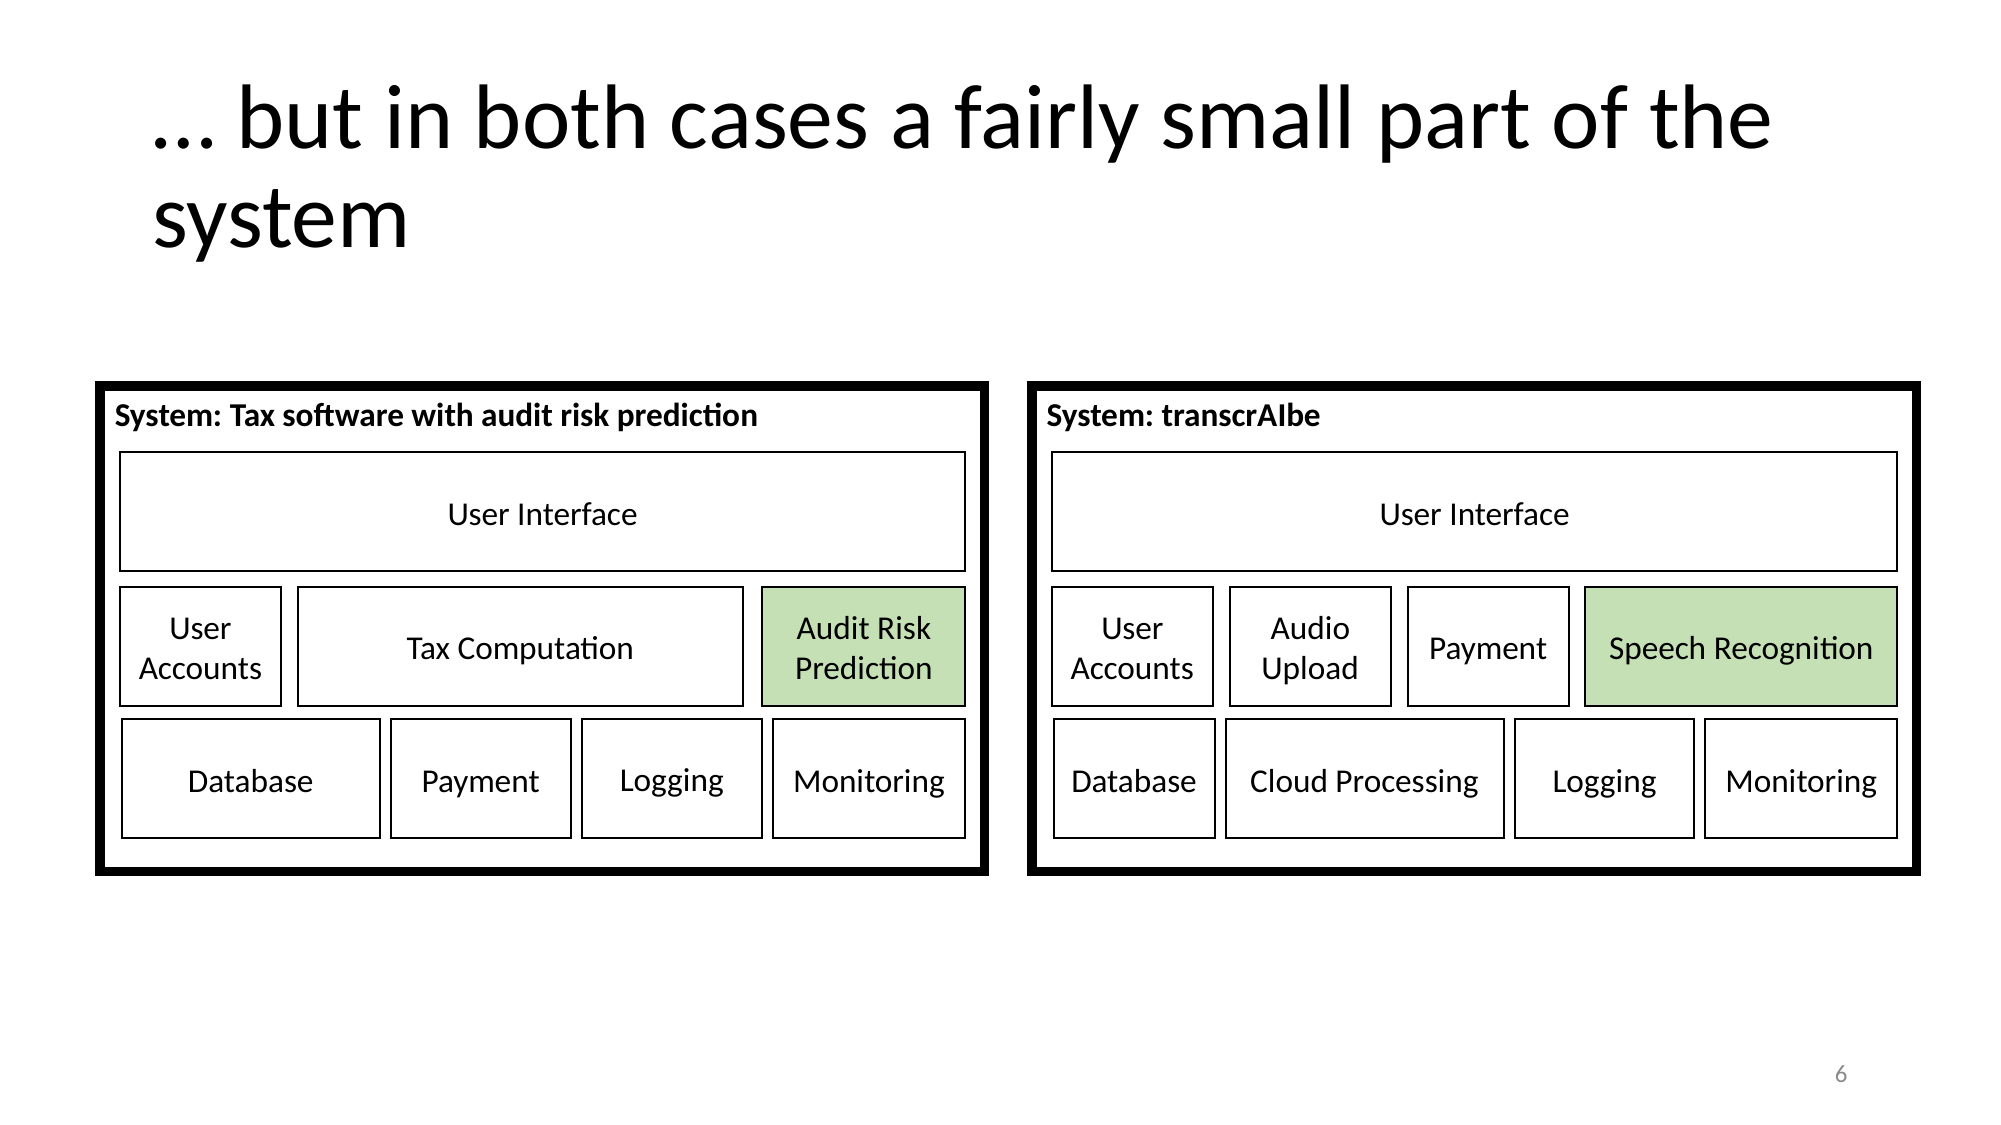

# … but in both cases a fairly small part of the system
System: Tax software with audit risk prediction
System: transcrAIbe
User Interface
User Interface
Payment
User Accounts
User Accounts
Tax Computation
Audit Risk Prediction
Audio Upload
Speech Recognition
Logging
Payment
Monitoring
Monitoring
Logging
Cloud Processing
Database
Database
6